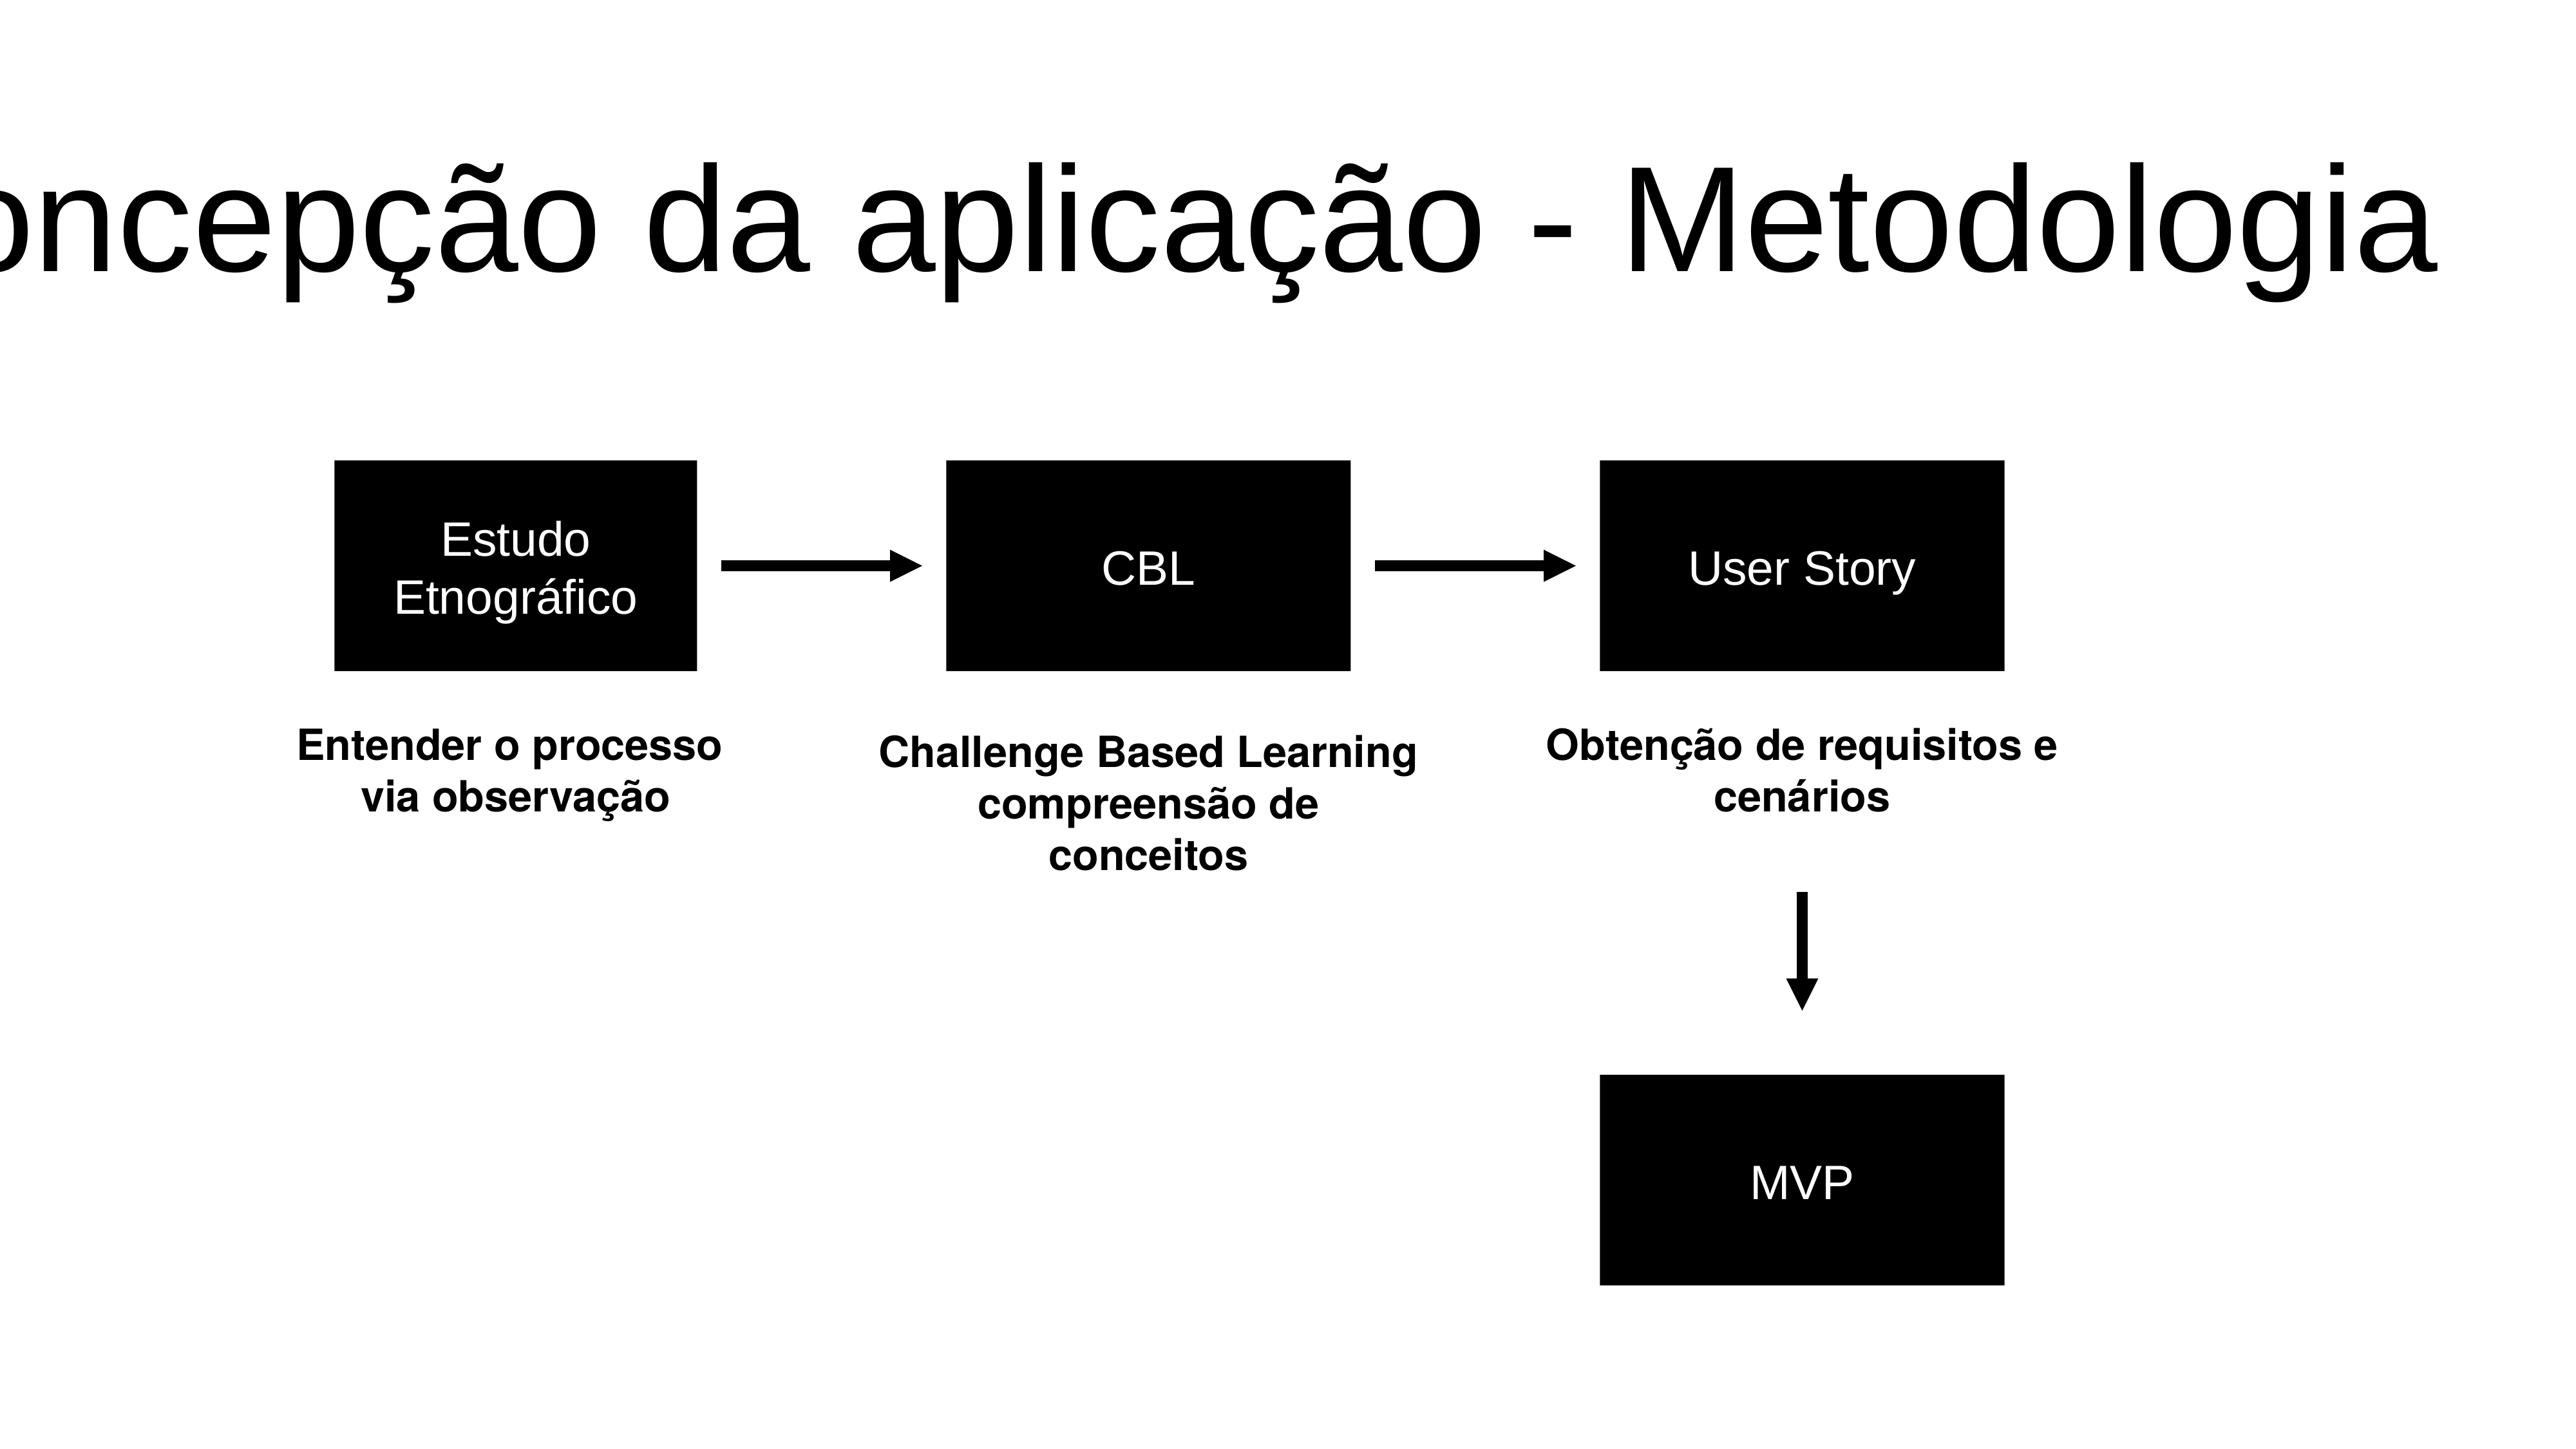

Concepção da aplicação - Metodologia
Estudo Etnográfico
CBL
User Story

Entender o processo
via observação
Obtenção de requisitos e cenários
Challenge Based Learning
compreensão de conceitos

MVP
15